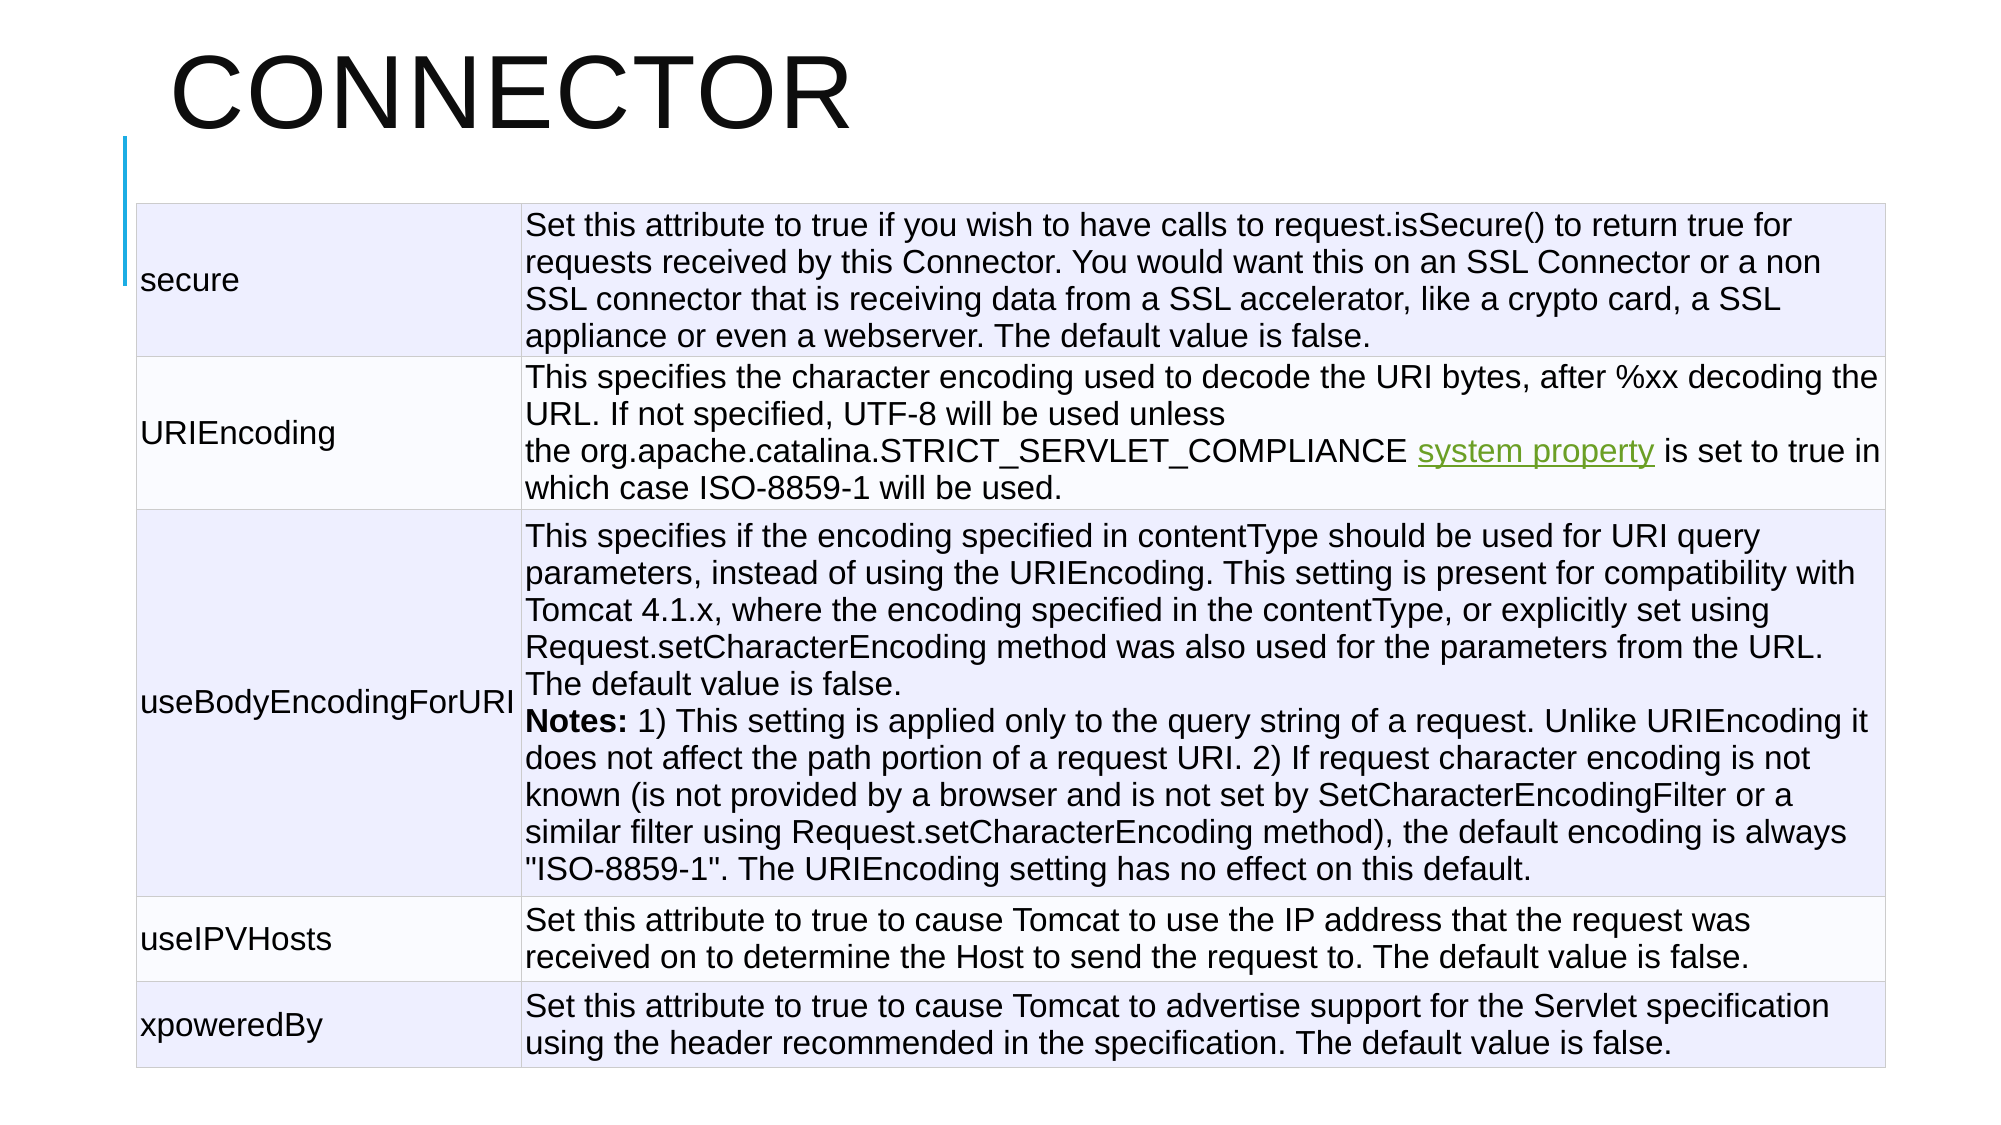

# connector
| secure | Set this attribute to true if you wish to have calls to request.isSecure() to return true for requests received by this Connector. You would want this on an SSL Connector or a non SSL connector that is receiving data from a SSL accelerator, like a crypto card, a SSL appliance or even a webserver. The default value is false. |
| --- | --- |
| URIEncoding | This specifies the character encoding used to decode the URI bytes, after %xx decoding the URL. If not specified, UTF-8 will be used unless the org.apache.catalina.STRICT\_SERVLET\_COMPLIANCE system property is set to true in which case ISO-8859-1 will be used. |
| useBodyEncodingForURI | This specifies if the encoding specified in contentType should be used for URI query parameters, instead of using the URIEncoding. This setting is present for compatibility with Tomcat 4.1.x, where the encoding specified in the contentType, or explicitly set using Request.setCharacterEncoding method was also used for the parameters from the URL. The default value is false. Notes: 1) This setting is applied only to the query string of a request. Unlike URIEncoding it does not affect the path portion of a request URI. 2) If request character encoding is not known (is not provided by a browser and is not set by SetCharacterEncodingFilter or a similar filter using Request.setCharacterEncoding method), the default encoding is always "ISO-8859-1". The URIEncoding setting has no effect on this default. |
| useIPVHosts | Set this attribute to true to cause Tomcat to use the IP address that the request was received on to determine the Host to send the request to. The default value is false. |
| xpoweredBy | Set this attribute to true to cause Tomcat to advertise support for the Servlet specification using the header recommended in the specification. The default value is false. |